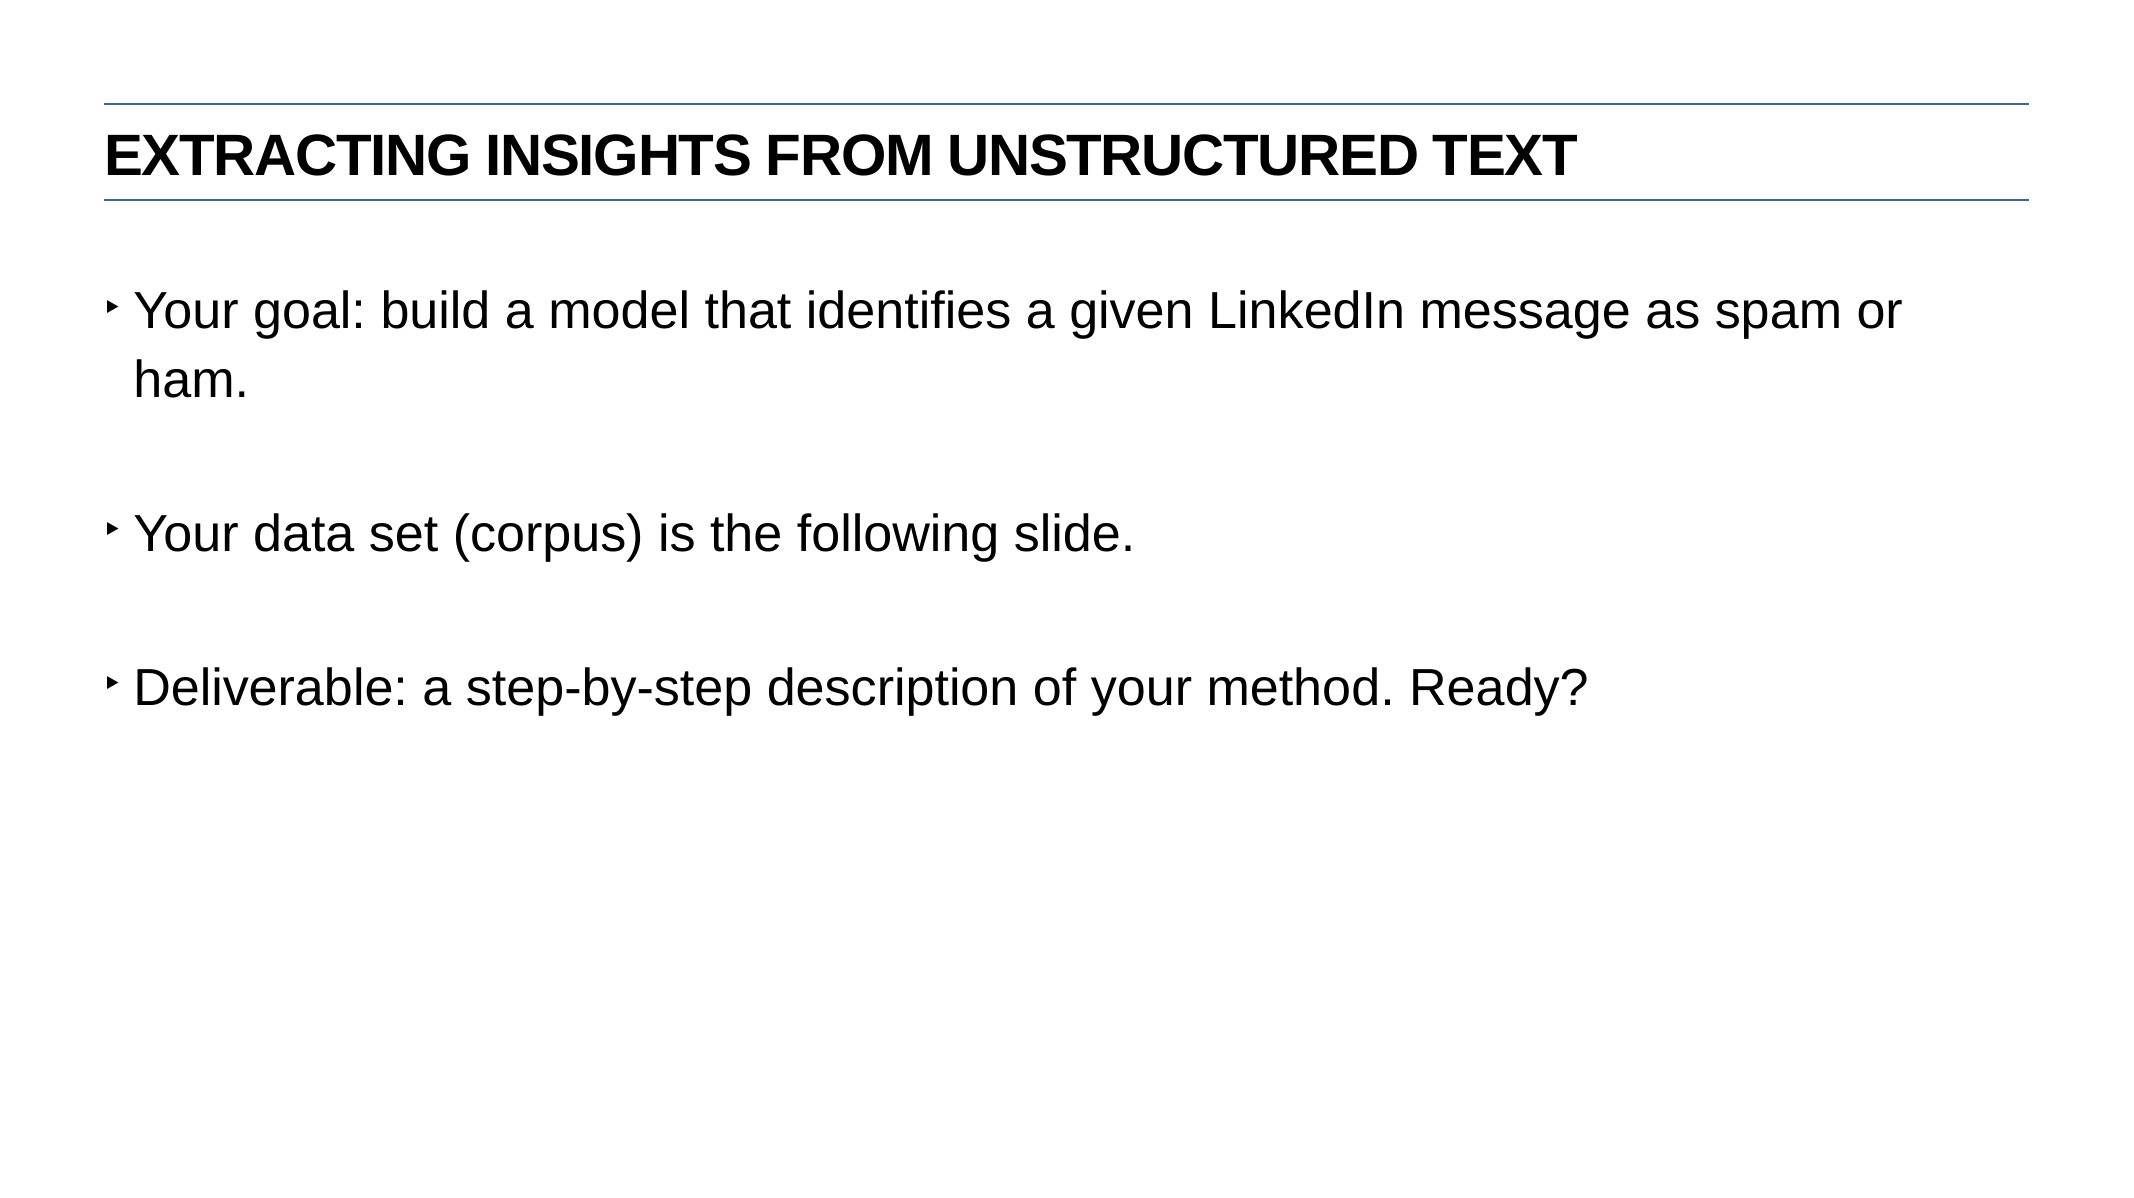

Extracting insights from unstructured text

Your goal: build a model that identifies a given LinkedIn message as spam or ham.

Your data set (corpus) is the following slide.

Deliverable: a step-by-step description of your method. Ready?